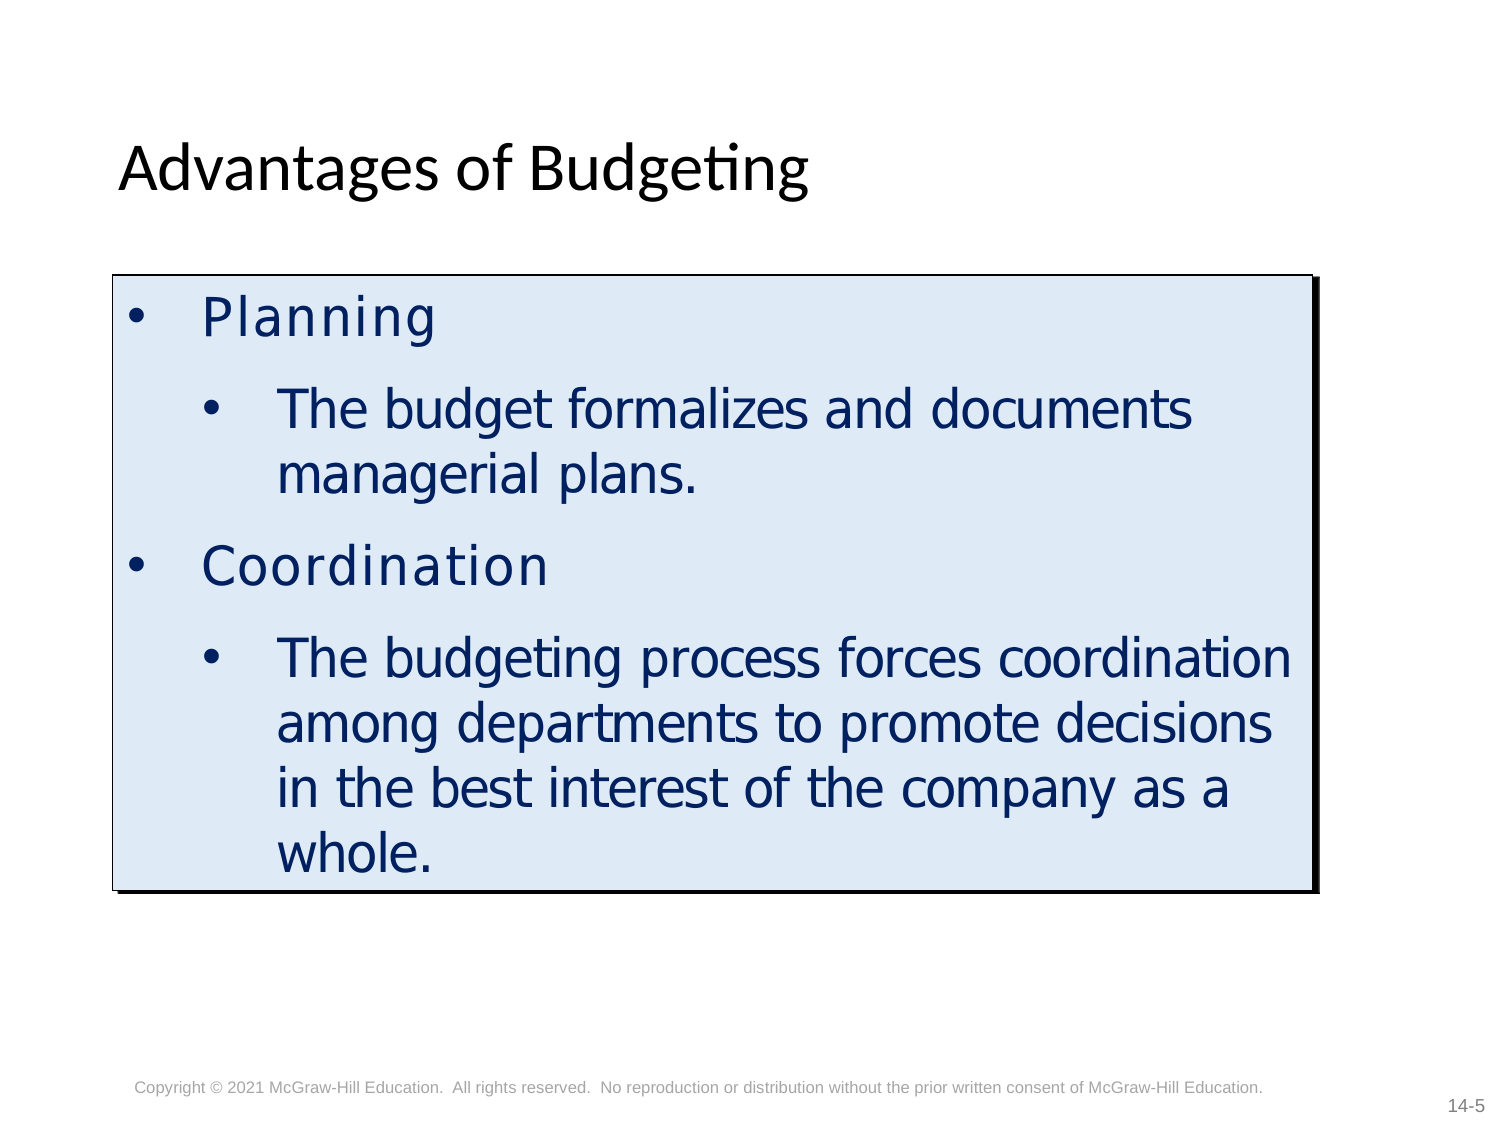

# Advantages of Budgeting
Planning
The budget formalizes and documents managerial plans.
Coordination
The budgeting process forces coordination among departments to promote decisions in the best interest of the company as a whole.